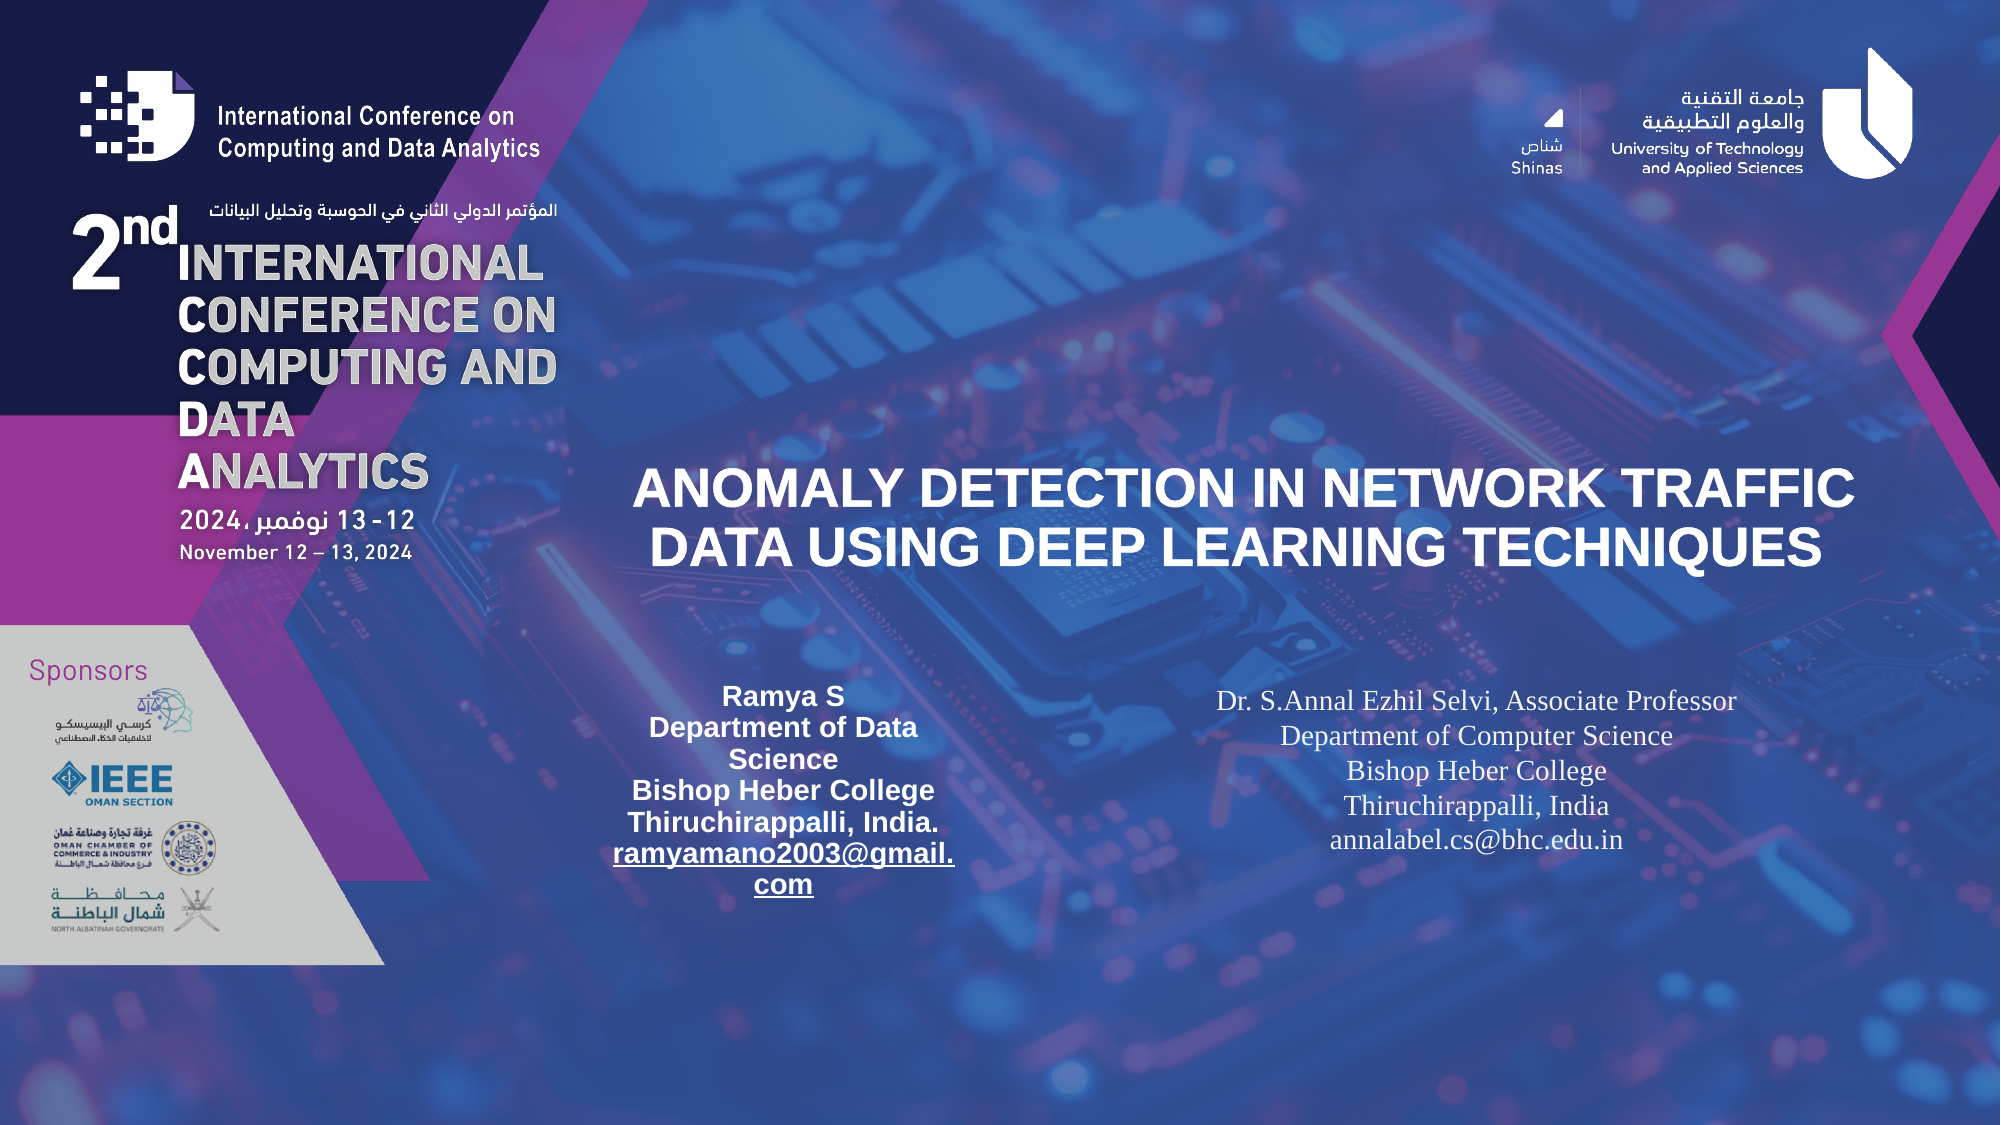

ANOMALY DETECTION IN NETWORK TRAFFIC DATA USING DEEP LEARNING TECHNIQUES
Ramya S
Department of Data Science
Bishop Heber College
Thiruchirappalli, India.
ramyamano2003@gmail.com

Dr. S.Annal Ezhil Selvi, Associate Professor
Department of Computer Science
Bishop Heber College
Thiruchirappalli, India
annalabel.cs@bhc.edu.in